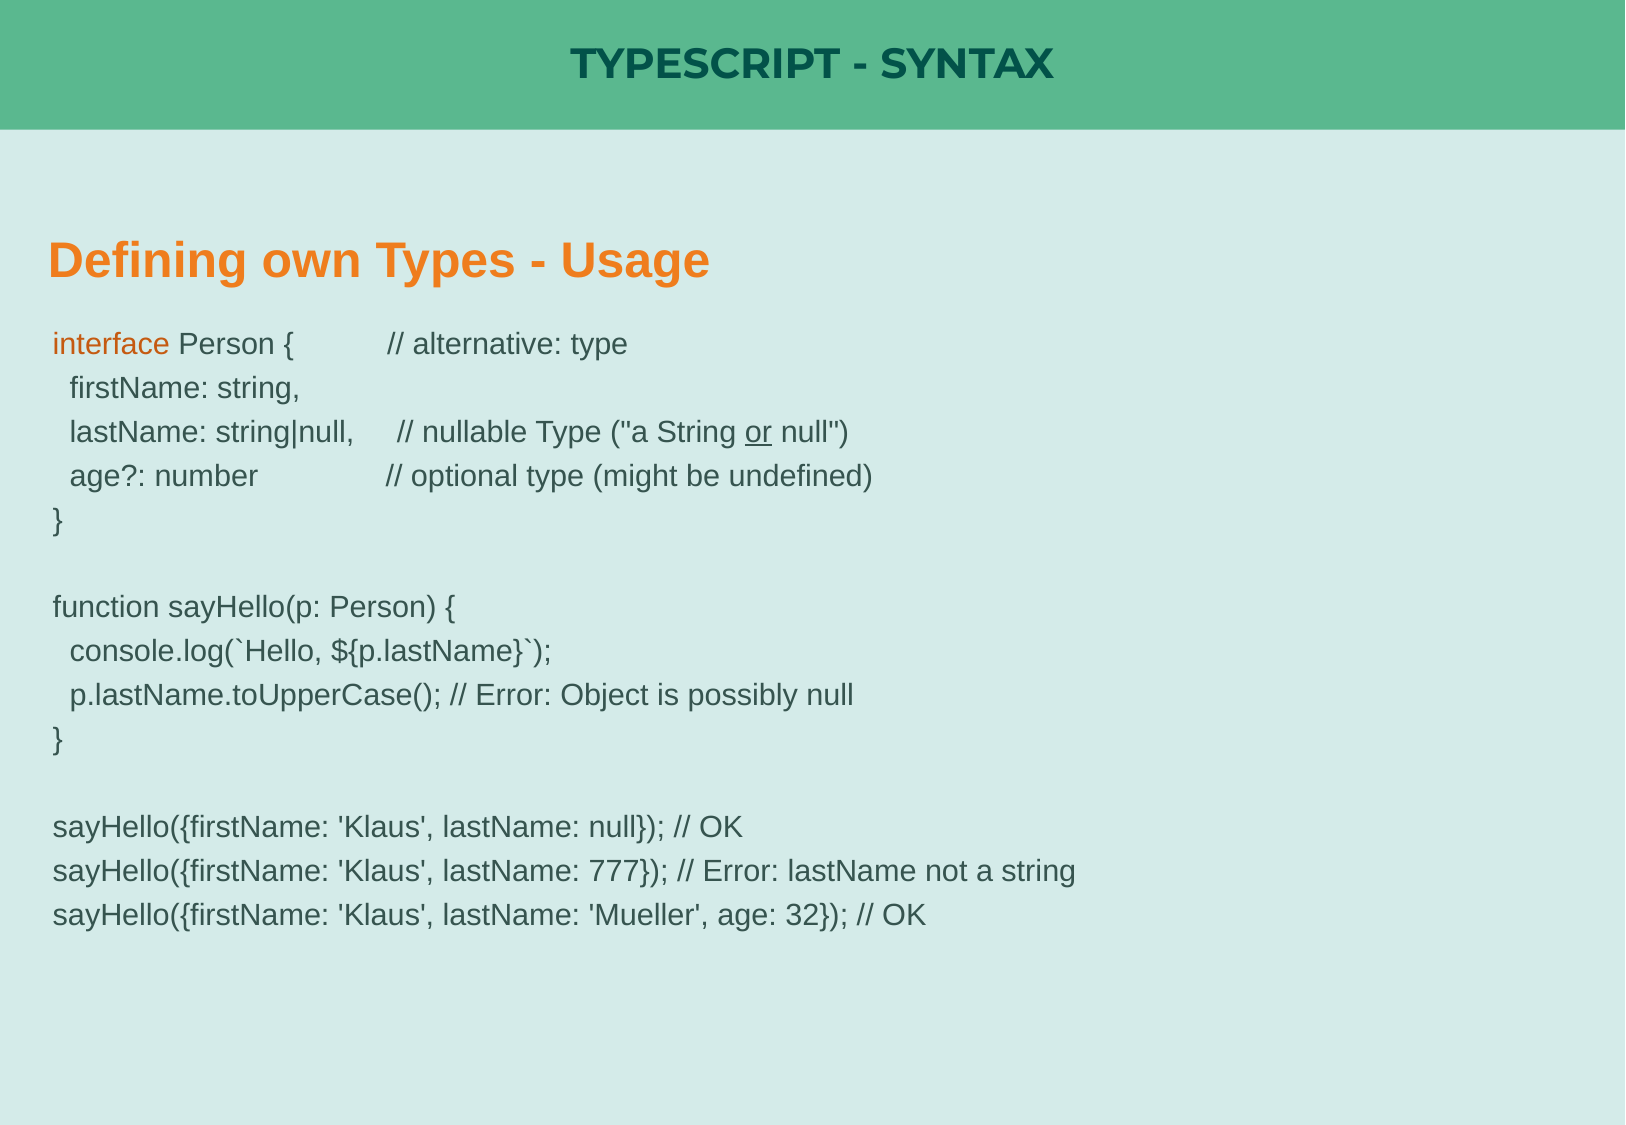

# Typescript - Syntax
Defining own Types - Usage
interface Person {           // alternative: type
  firstName: string,
  lastName: string|null,     // nullable Type ("a String or null")
  age?: number               // optional type (might be undefined)
}

function sayHello(p: Person) {
  console.log(`Hello, ${p.lastName}`);
  p.lastName.toUpperCase(); // Error: Object is possibly null
}

sayHello({firstName: 'Klaus', lastName: null}); // OK
sayHello({firstName: 'Klaus', lastName: 777}); // Error: lastName not a string
sayHello({firstName: 'Klaus', lastName: 'Mueller', age: 32}); // OK